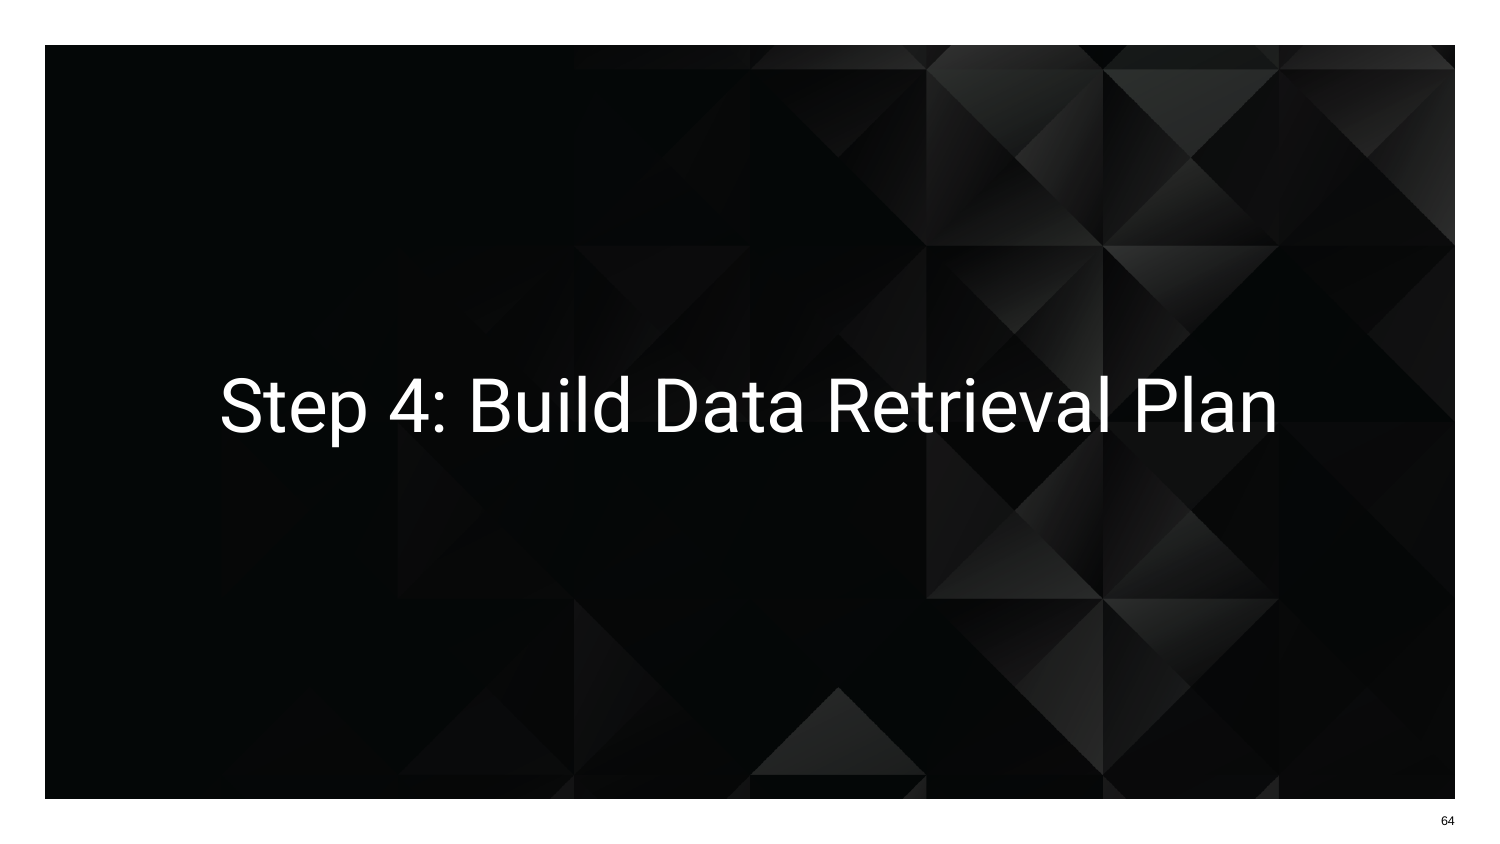

# Step 4: Build Data Retrieval Plan

64